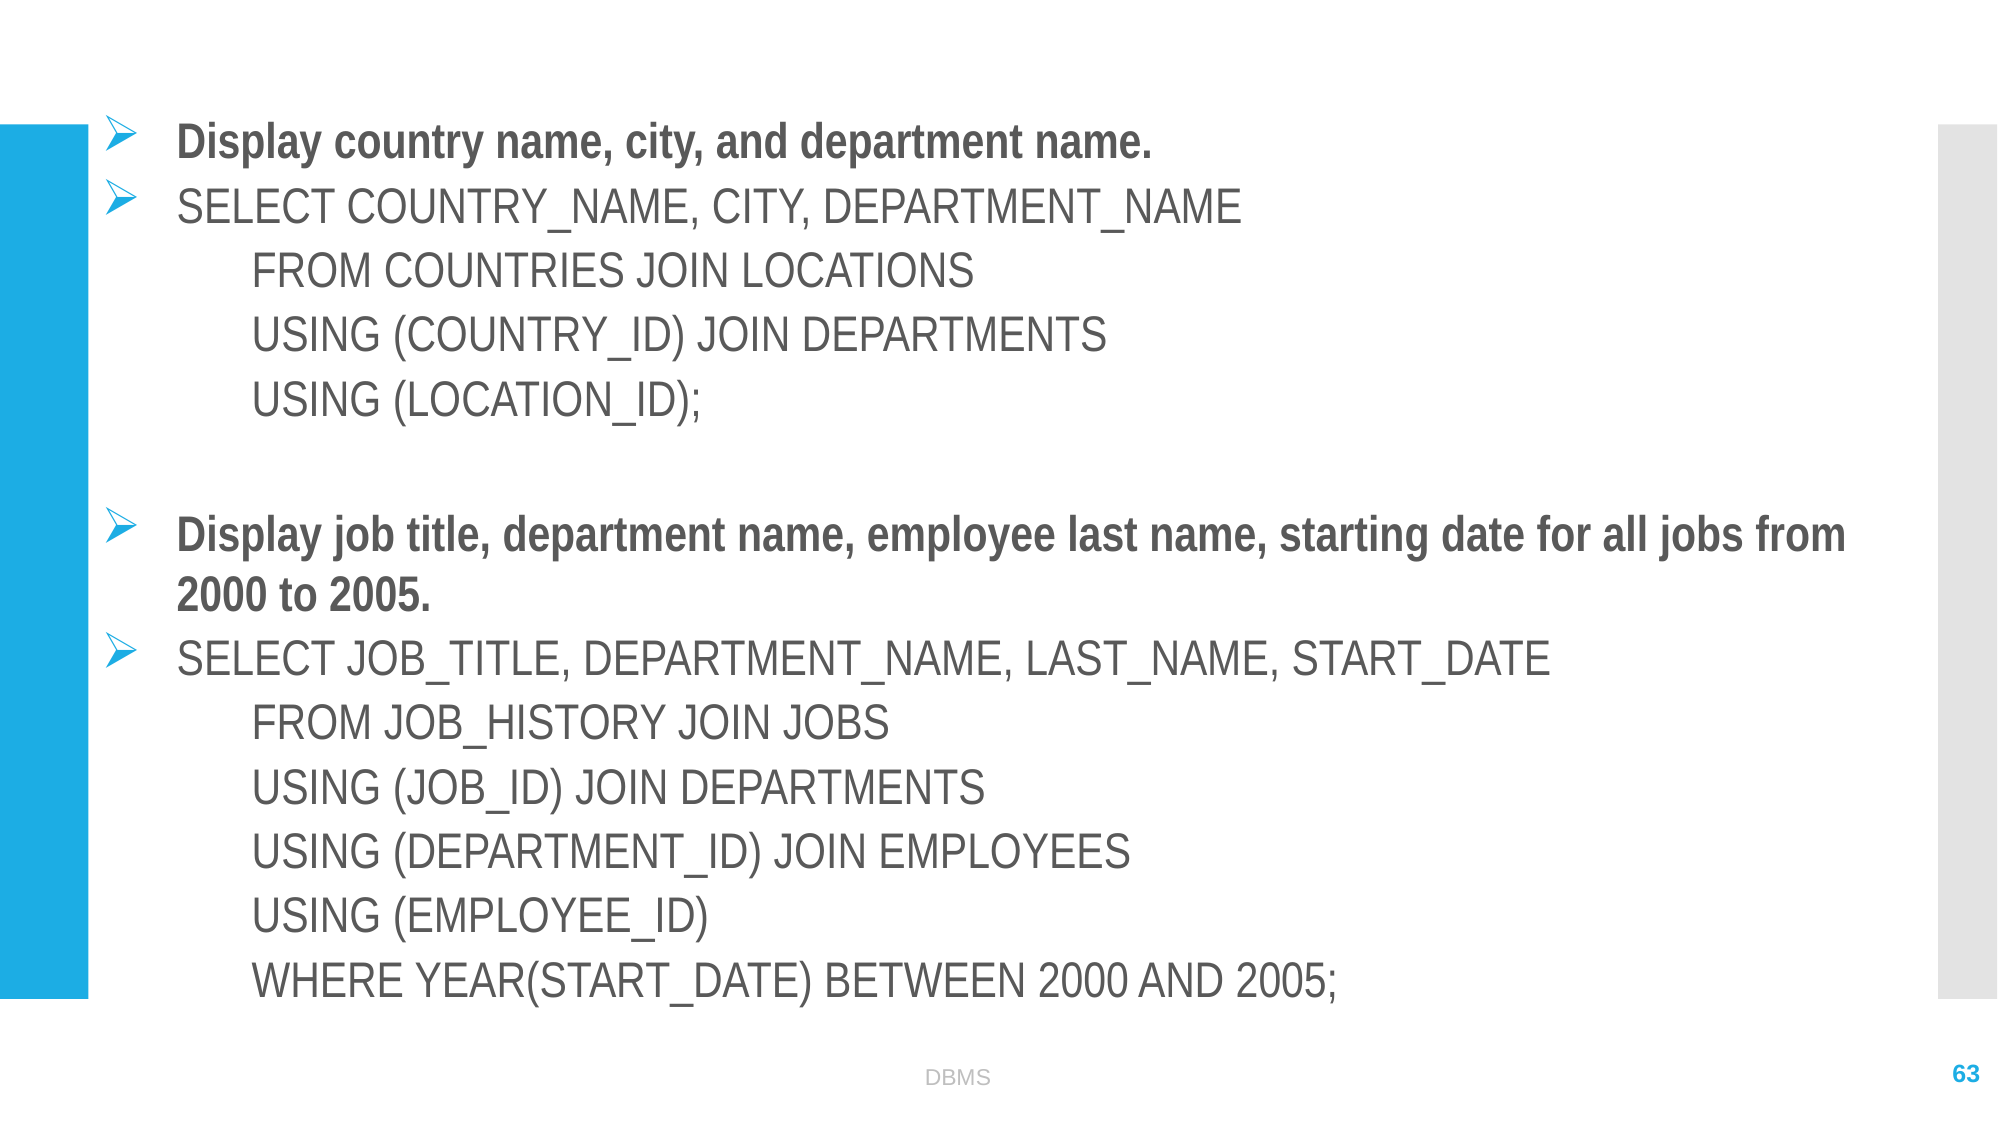

Display country name, city, and department name.
SELECT COUNTRY_NAME, CITY, DEPARTMENT_NAME
	FROM COUNTRIES JOIN LOCATIONS
	USING (COUNTRY_ID) JOIN DEPARTMENTS
	USING (LOCATION_ID);

Display job title, department name, employee last name, starting date for all jobs from 2000 to 2005.
SELECT JOB_TITLE, DEPARTMENT_NAME, LAST_NAME, START_DATE
	FROM JOB_HISTORY JOIN JOBS
	USING (JOB_ID) JOIN DEPARTMENTS
	USING (DEPARTMENT_ID) JOIN EMPLOYEES
	USING (EMPLOYEE_ID)
	WHERE YEAR(START_DATE) BETWEEN 2000 AND 2005;
63
DBMS